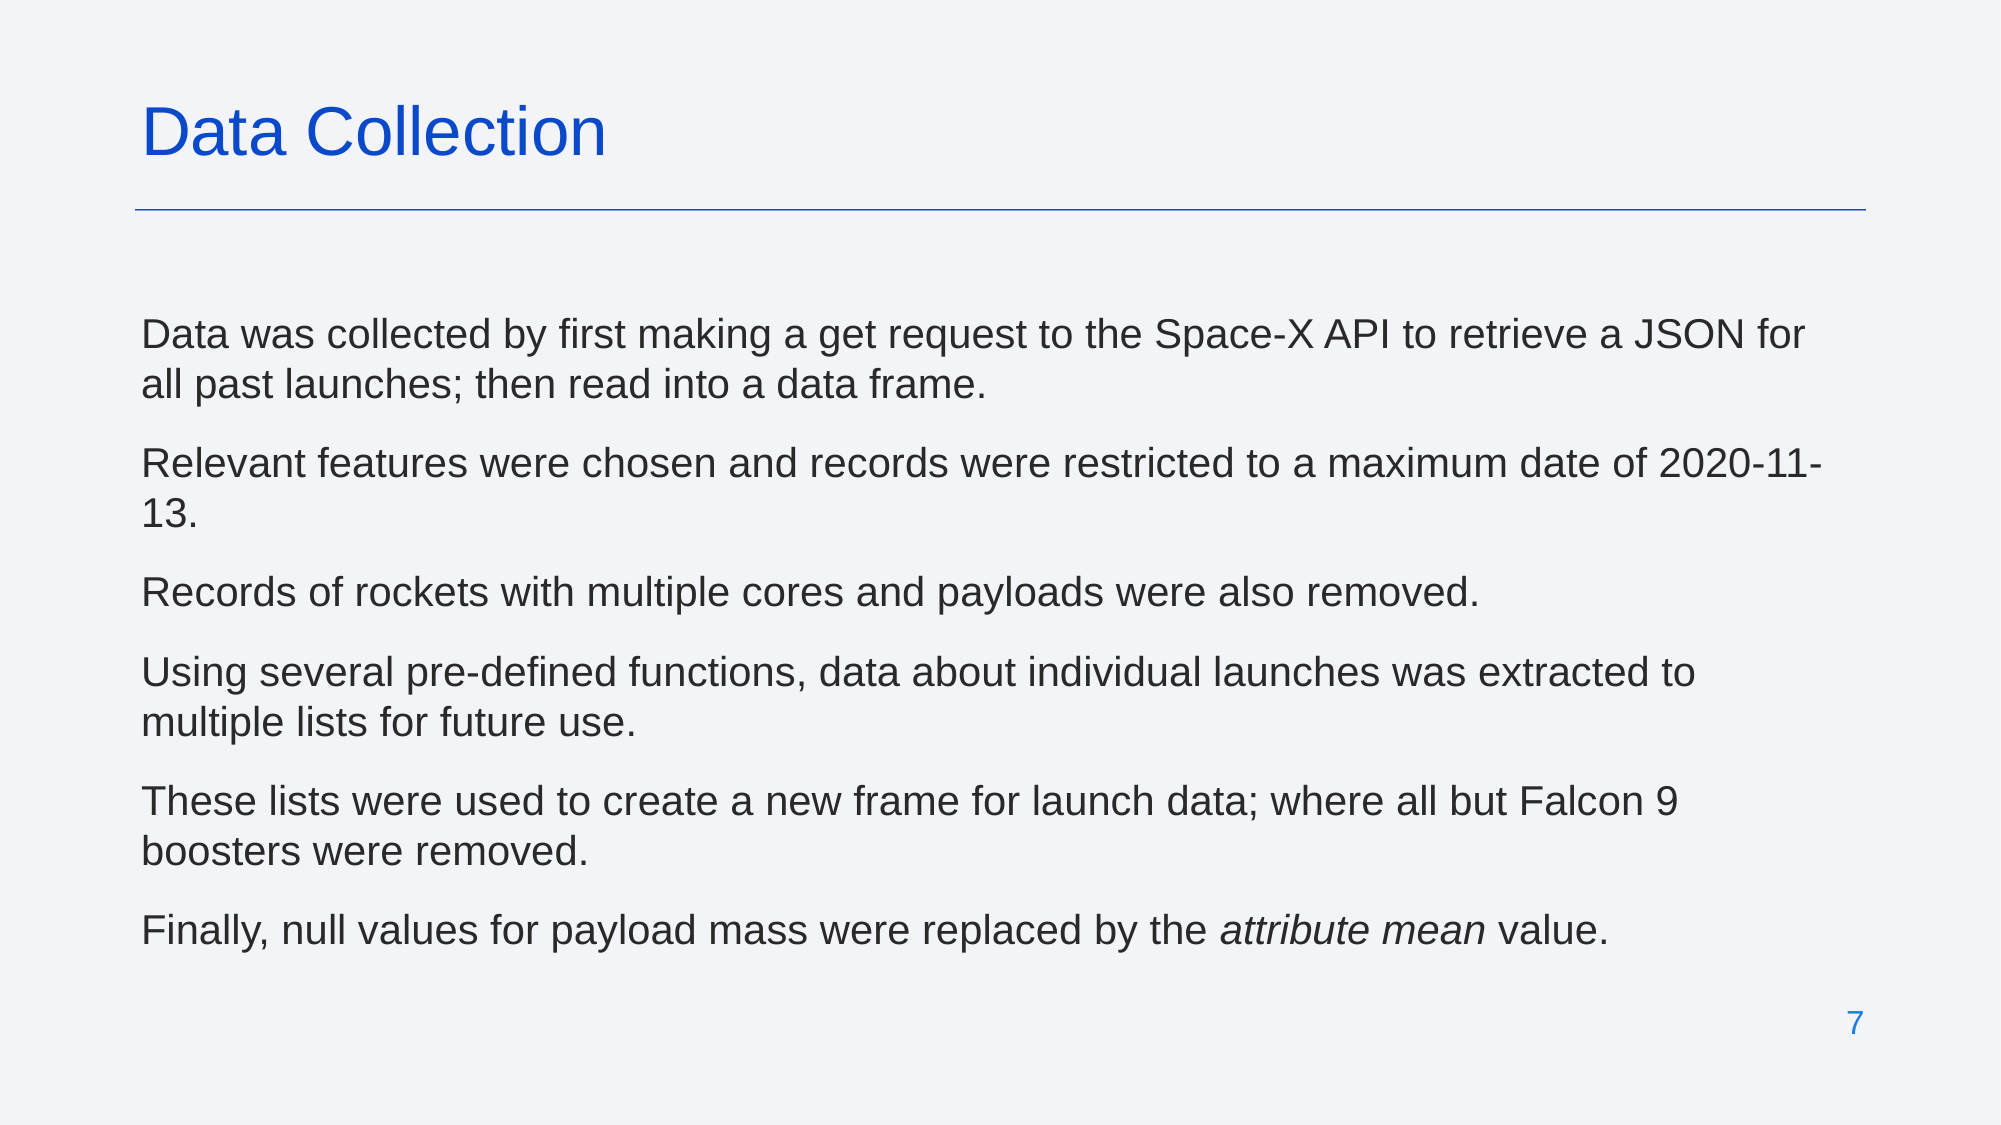

Data Collection
Data was collected by first making a get request to the Space-X API to retrieve a JSON for all past launches; then read into a data frame.
Relevant features were chosen and records were restricted to a maximum date of 2020-11-13.
Records of rockets with multiple cores and payloads were also removed.
Using several pre-defined functions, data about individual launches was extracted to multiple lists for future use.
These lists were used to create a new frame for launch data; where all but Falcon 9 boosters were removed.
Finally, null values for payload mass were replaced by the attribute mean value.
7